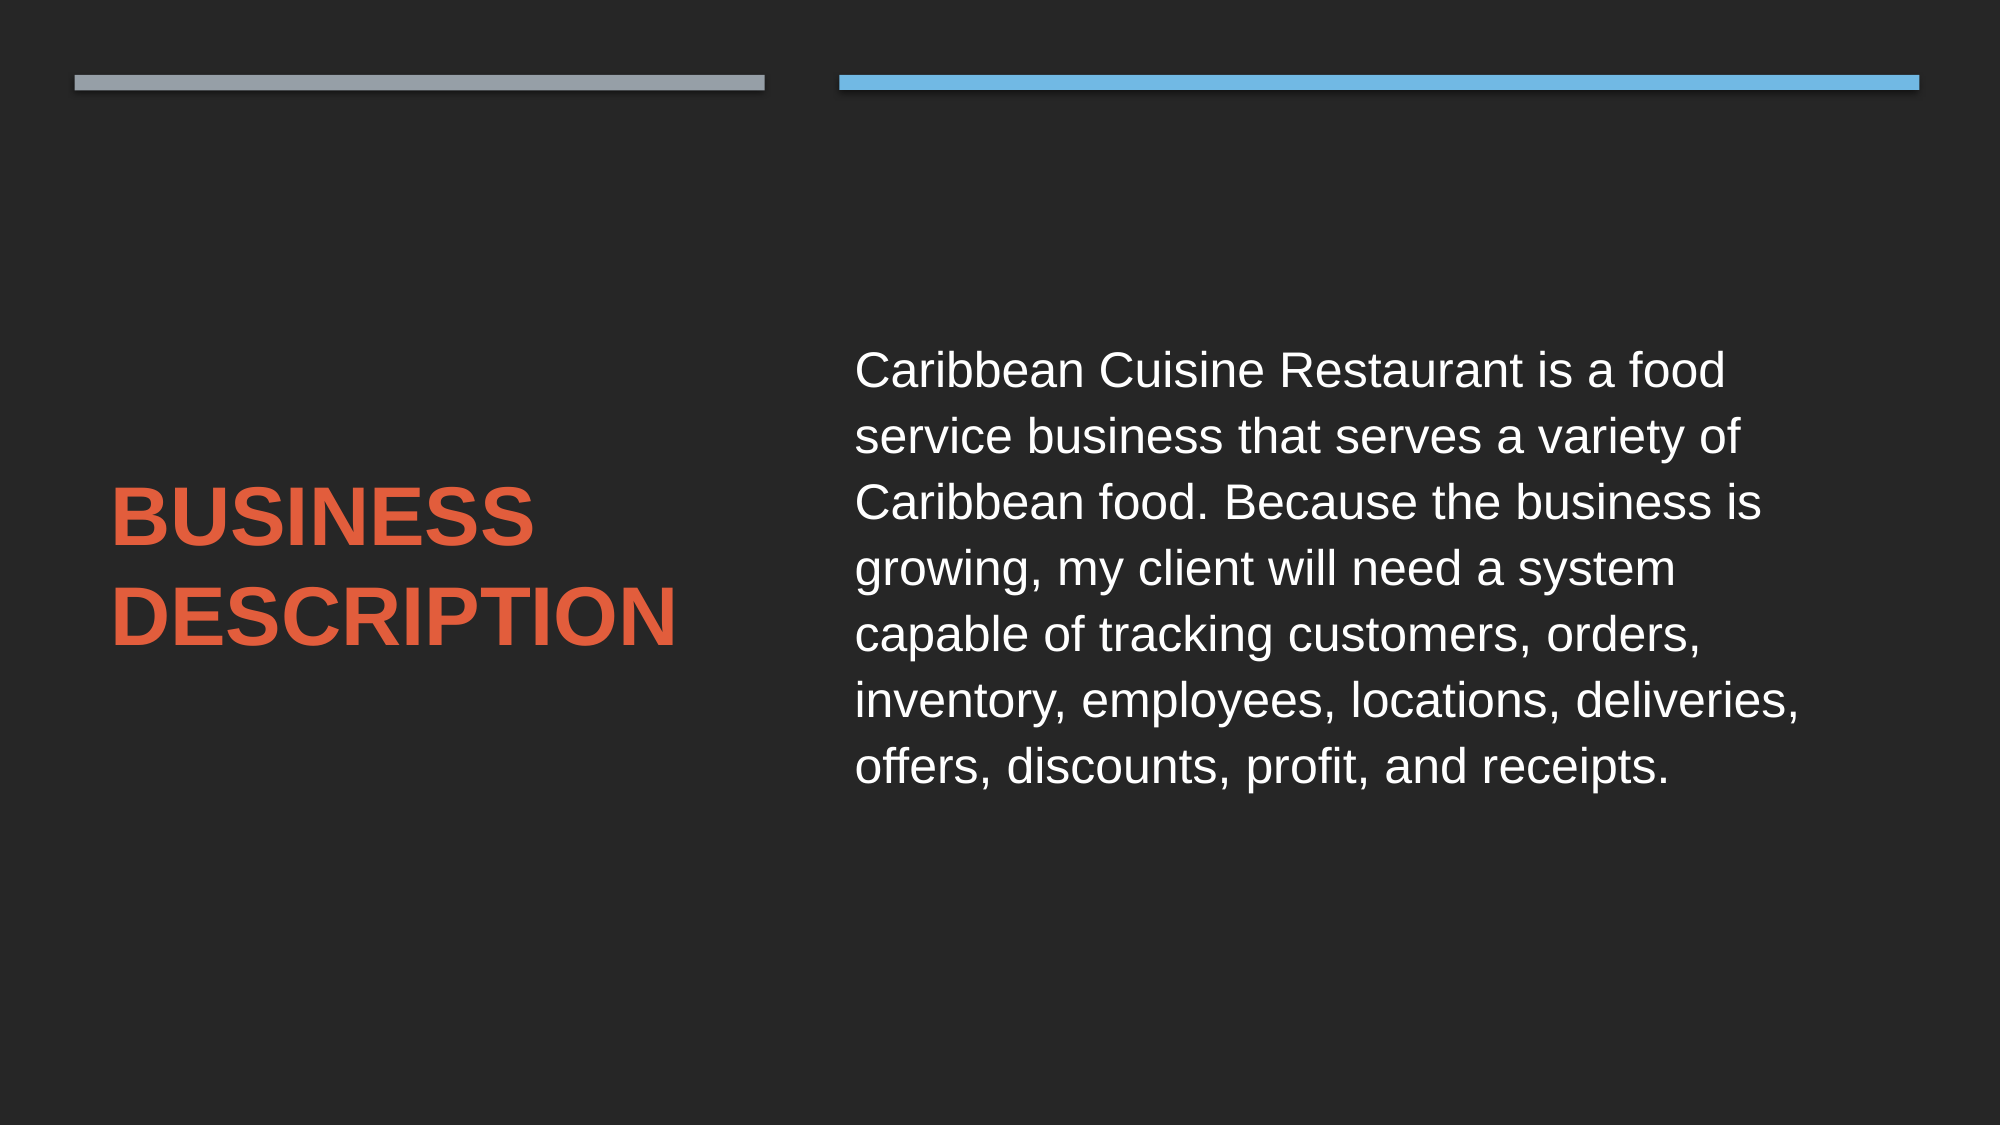

Caribbean Cuisine Restaurant is a food service business that serves a variety of Caribbean food. Because the business is growing, my client will need a system capable of tracking customers, orders, inventory, employees, locations, deliveries, offers, discounts, profit, and receipts.
# Business Description